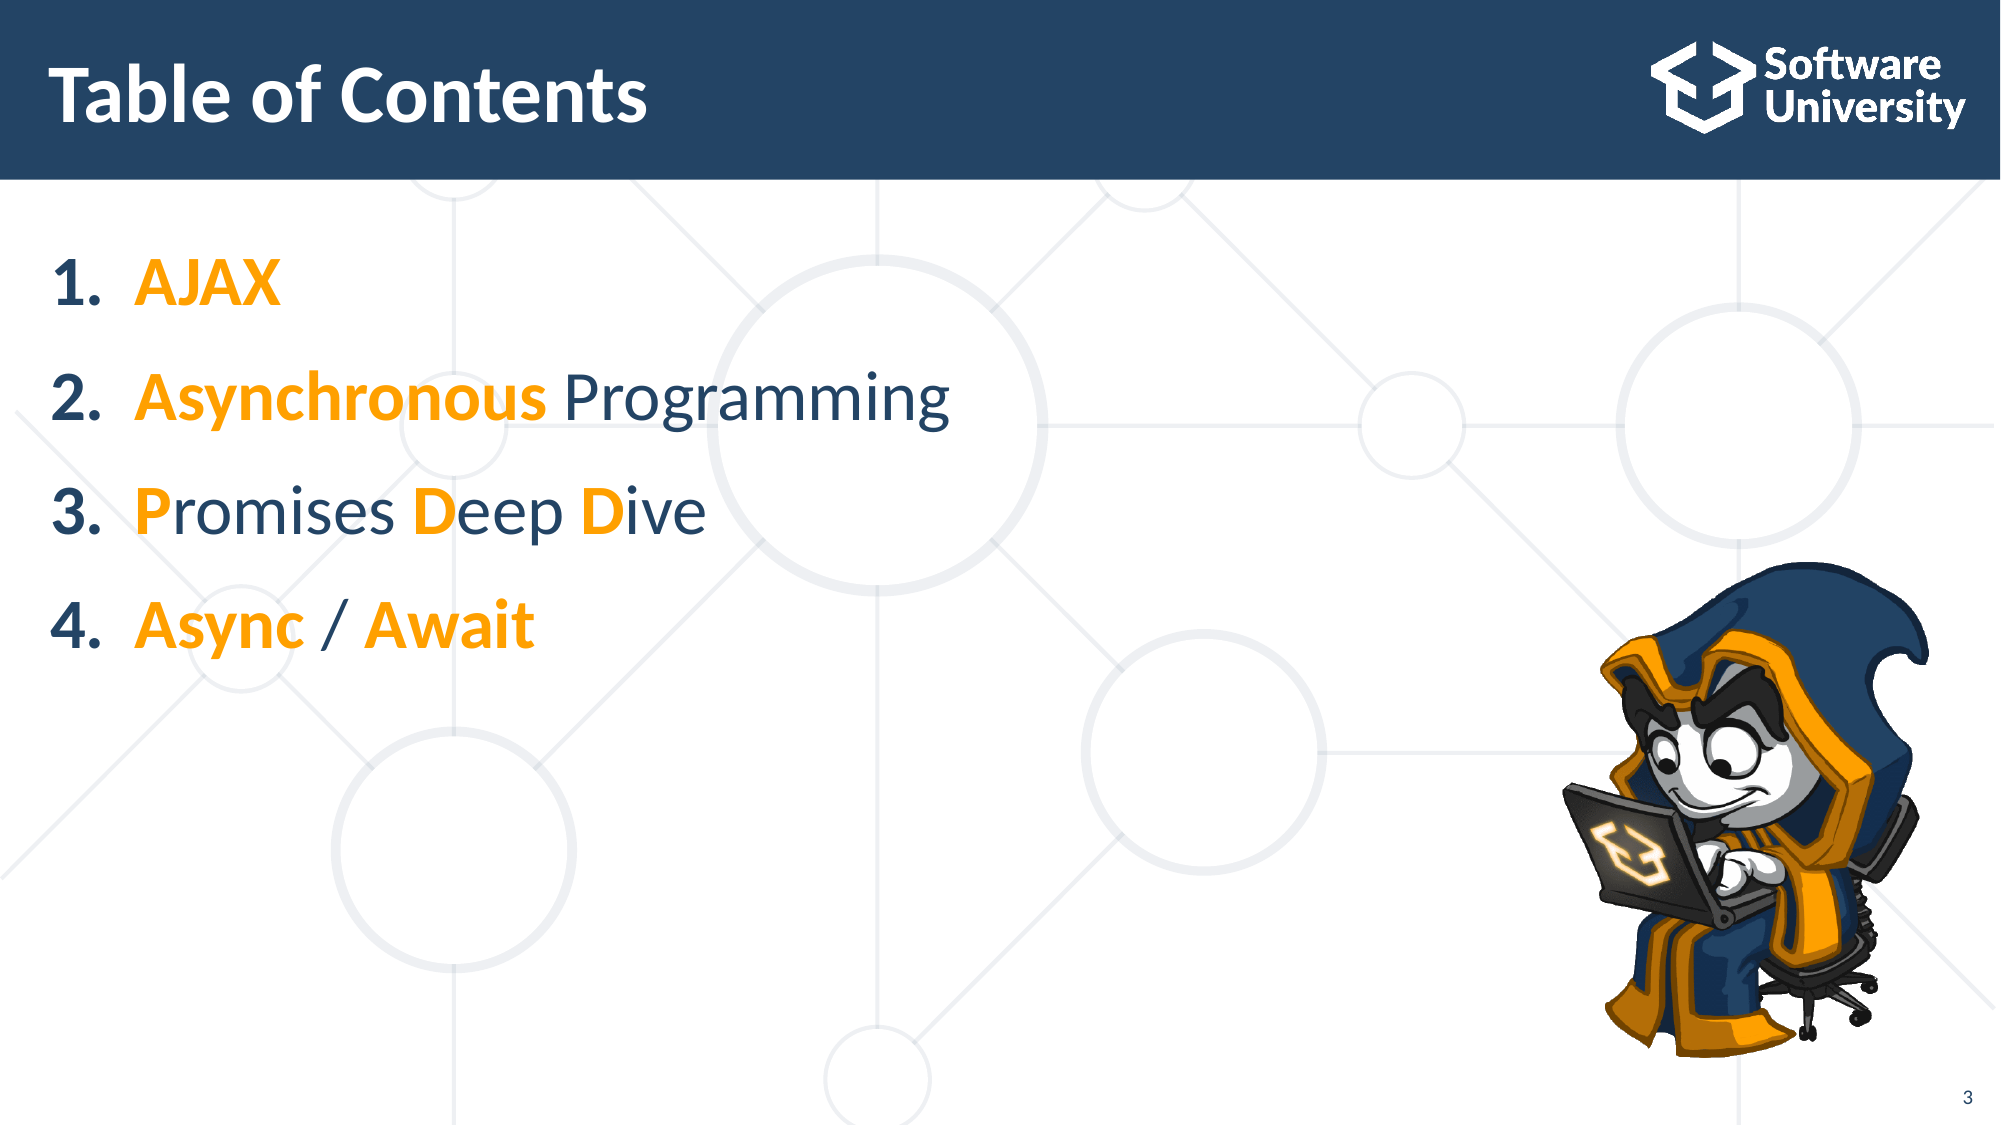

# Table of Contents
AJAX
Asynchronous Programming
Promises Deep Dive
Async / Await
3